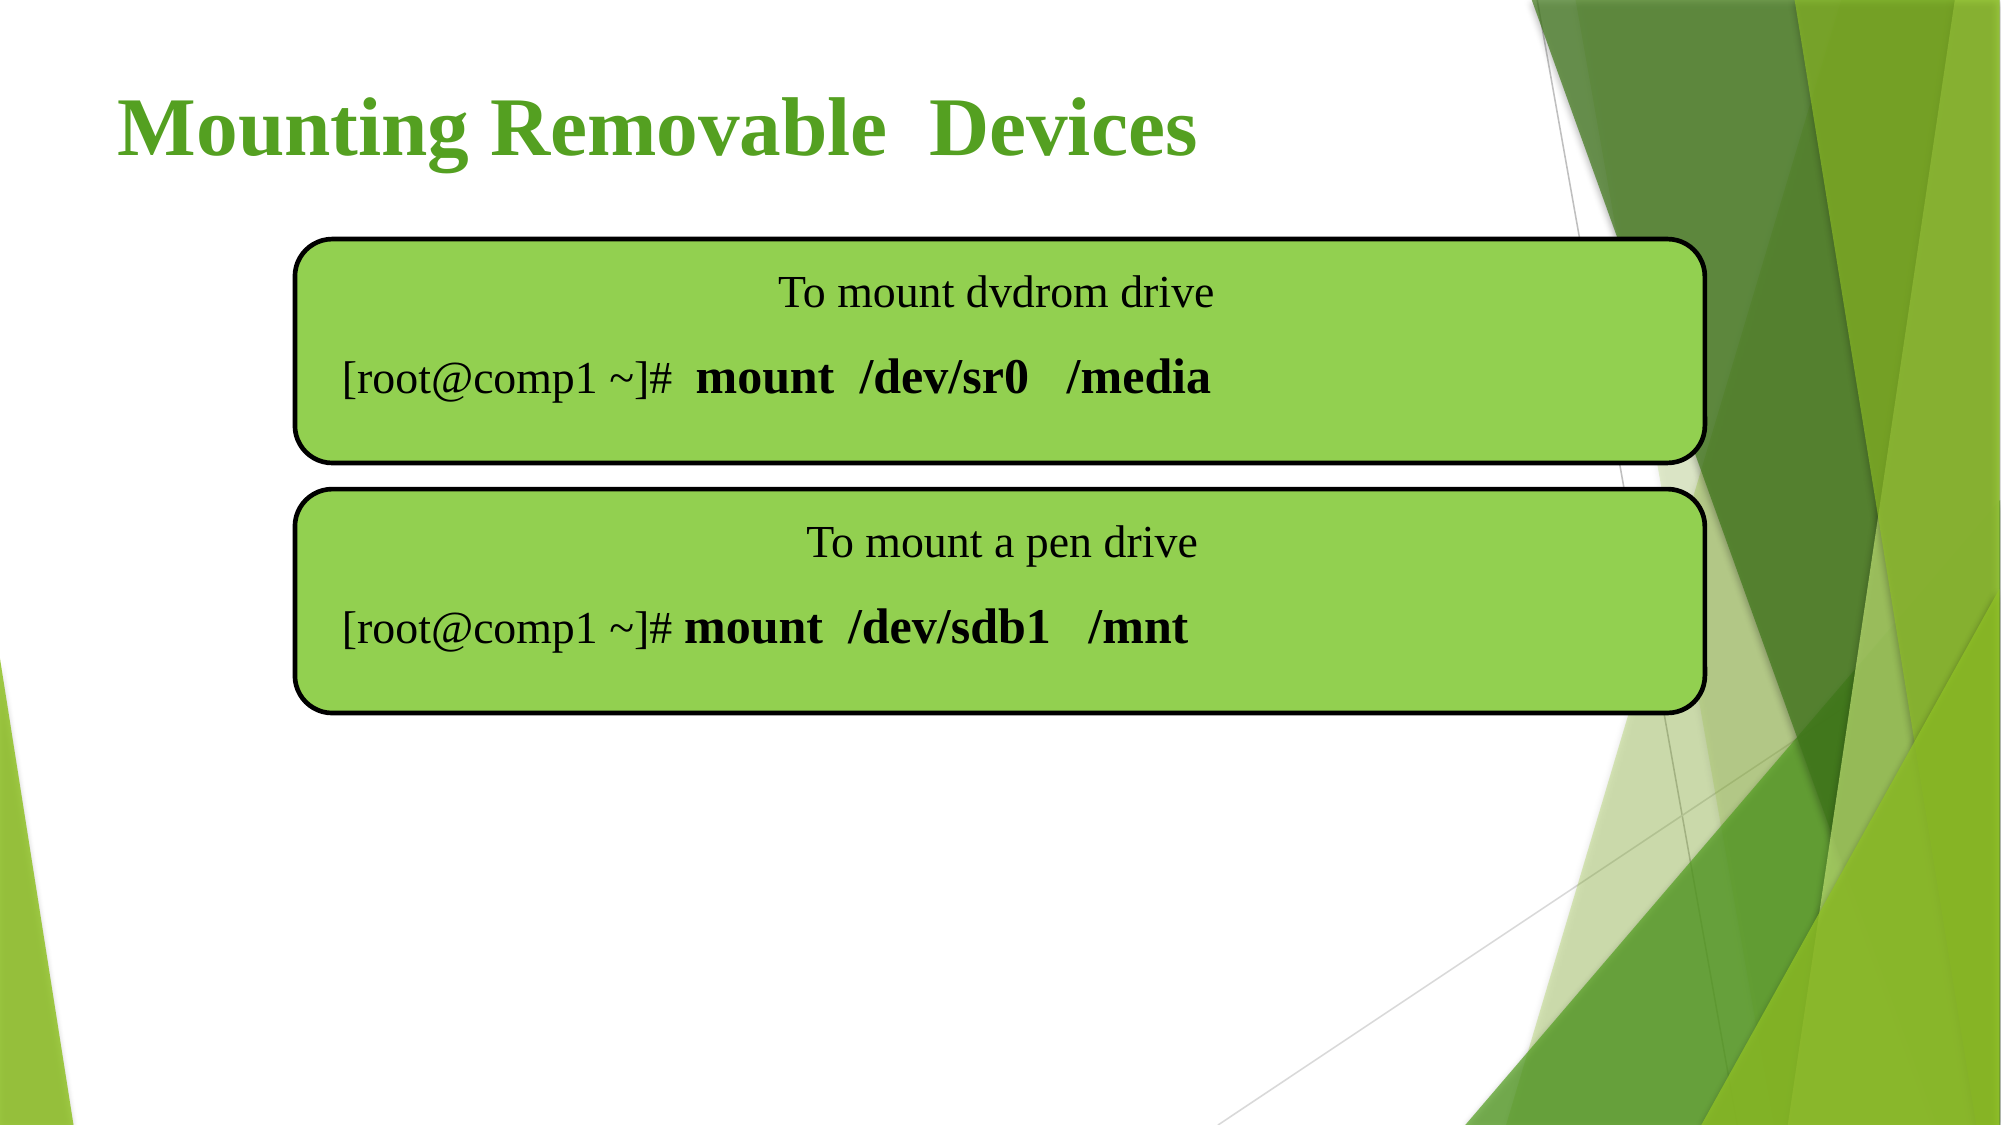

# Mounting Removable  Devices

To mount dvdrom drive
[root@comp1 ~]#  mount  /dev/sr0   /media

To mount a pen drive
[root@comp1 ~]# mount  /dev/sdb1   /mnt